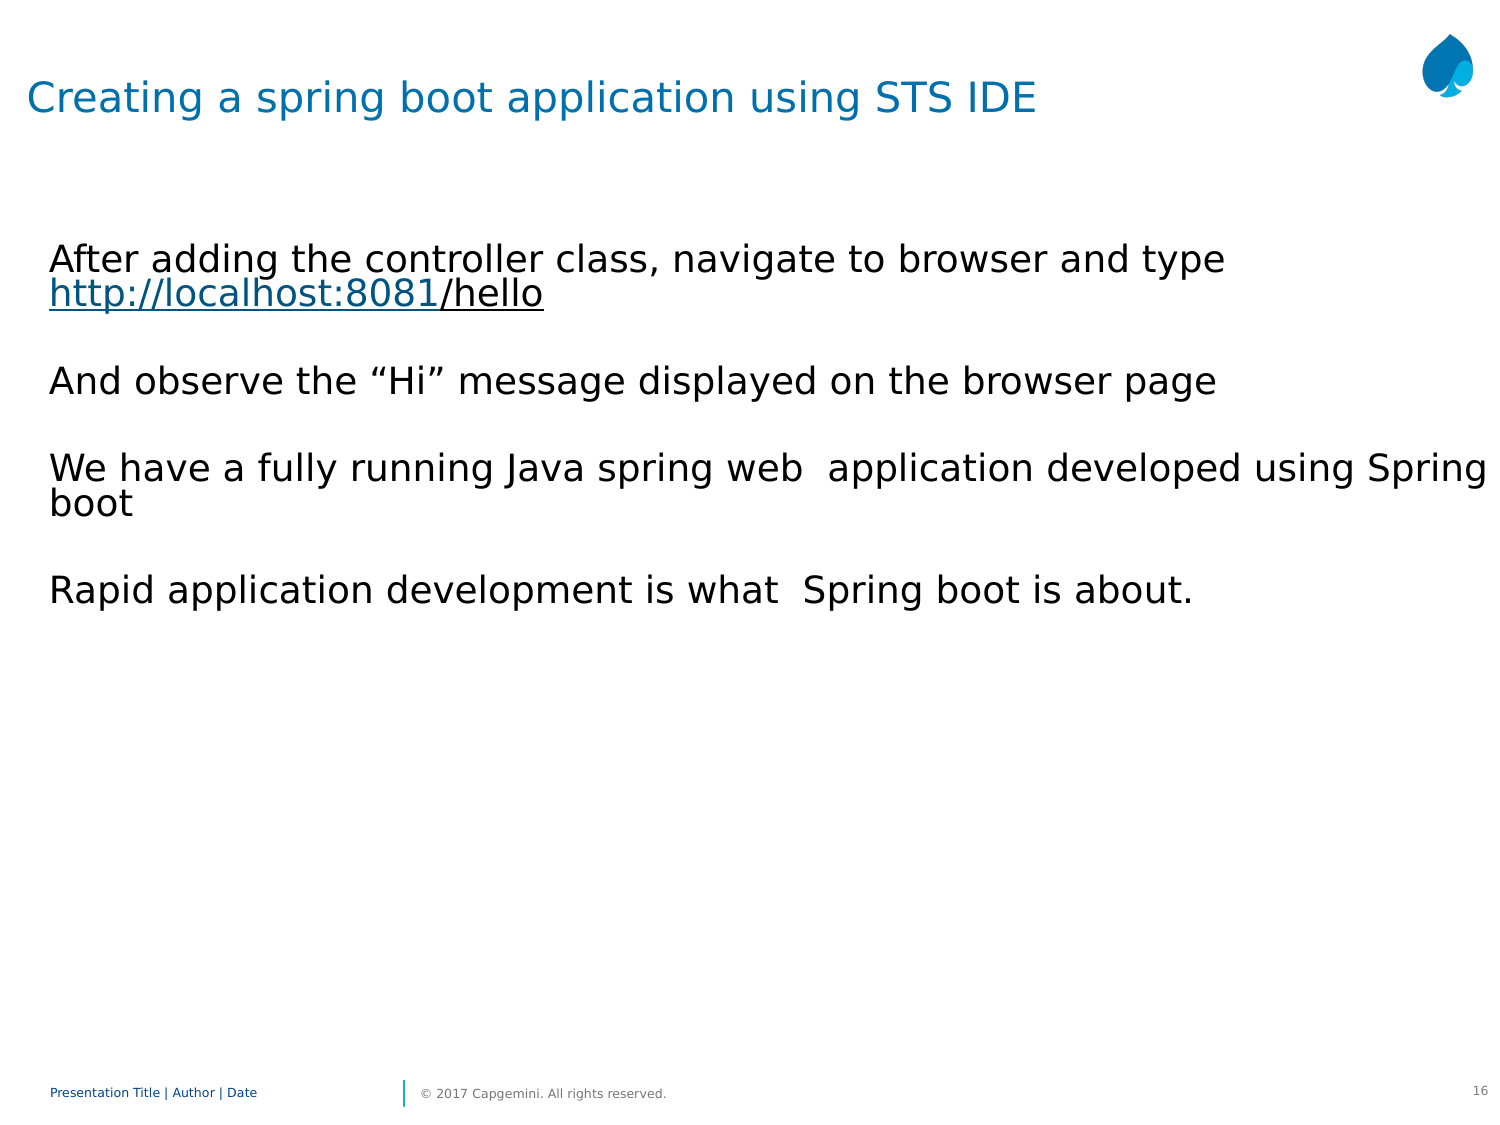

Creating a spring boot application using STS IDE
After adding the controller class, navigate to browser and type http://localhost:8081/hello

And observe the “Hi” message displayed on the browser page

We have a fully running Java spring web  application developed using Spring boot

Rapid application development is what  Spring boot is about.